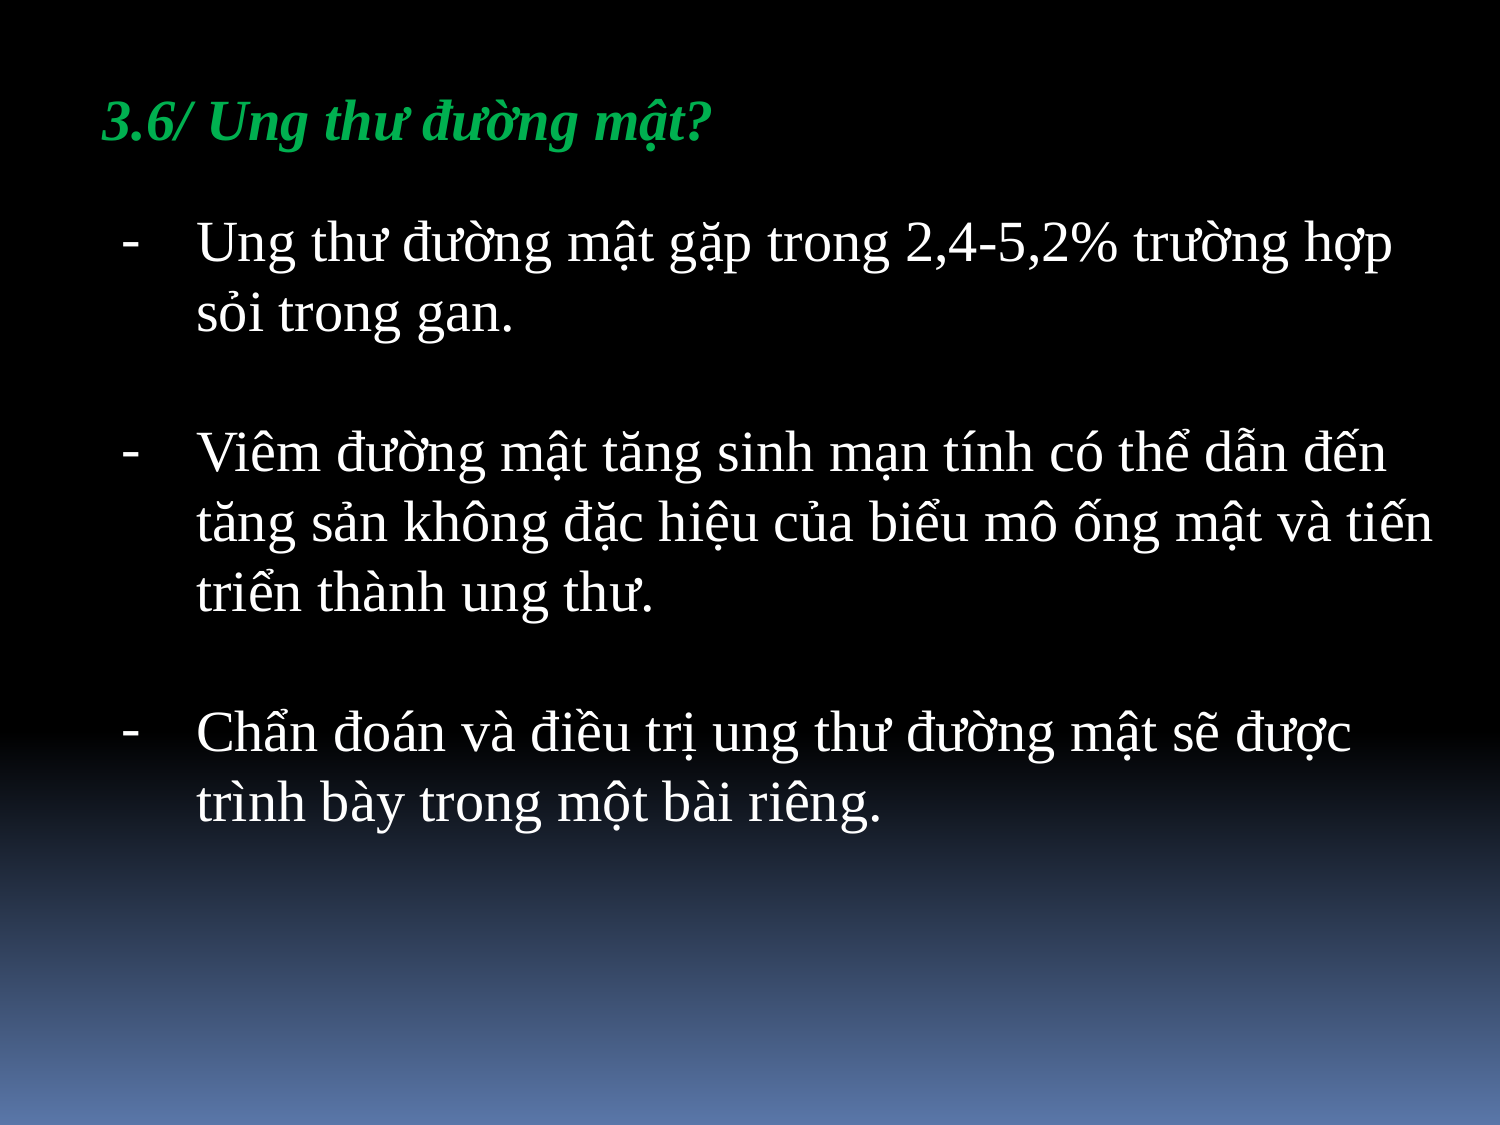

3.6/ Ung thư đường mật?

Ung thư đường mật gặp trong 2,4-5,2% trường hợp sỏi trong gan.

Viêm đường mật tăng sinh mạn tính có thể dẫn đến tăng sản không đặc hiệu của biểu mô ống mật và tiến triển thành ung thư.

Chẩn đoán và điều trị ung thư đường mật sẽ được trình bày trong một bài riêng.